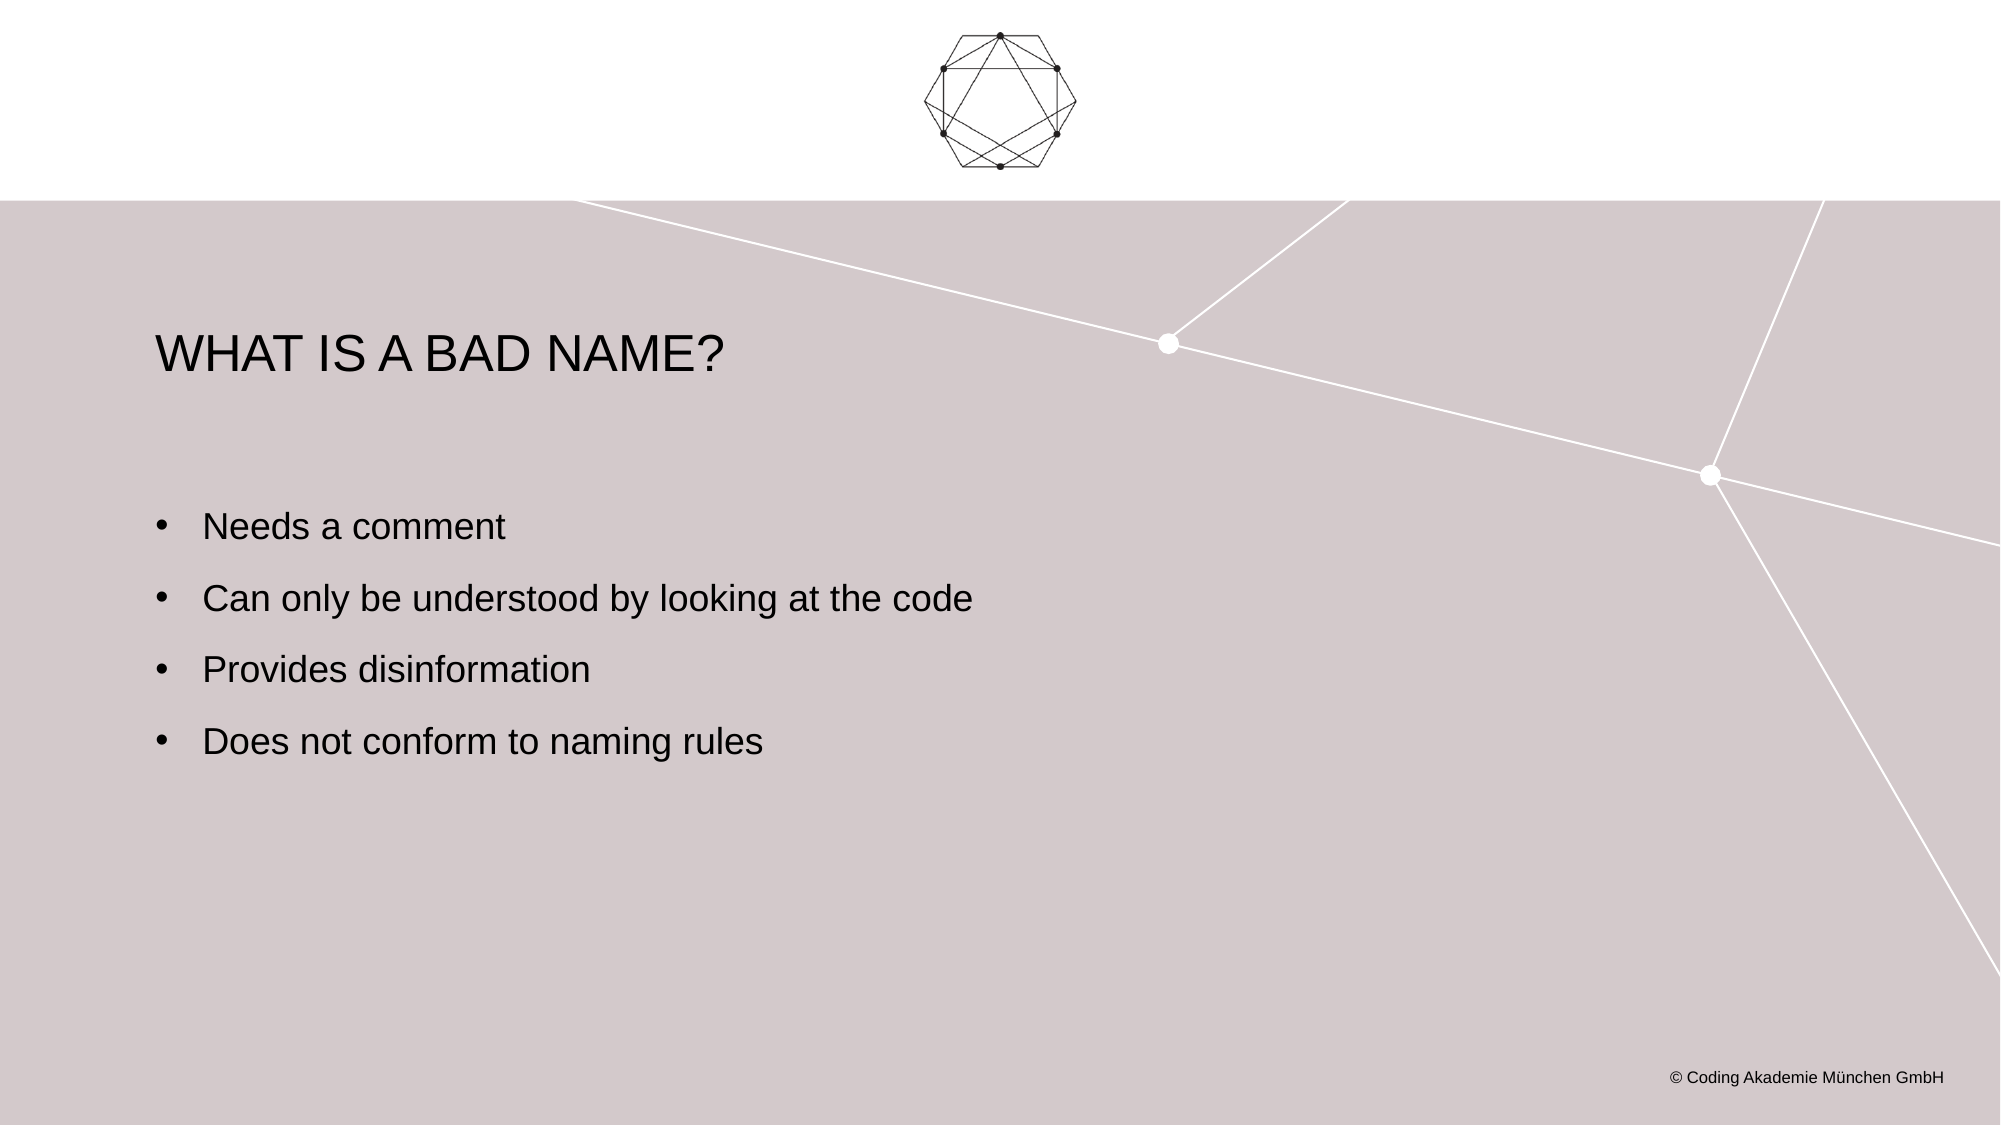

# What is a bad Name?
Needs a comment
Can only be understood by looking at the code
Provides disinformation
Does not conform to naming rules
© Coding Akademie München GmbH